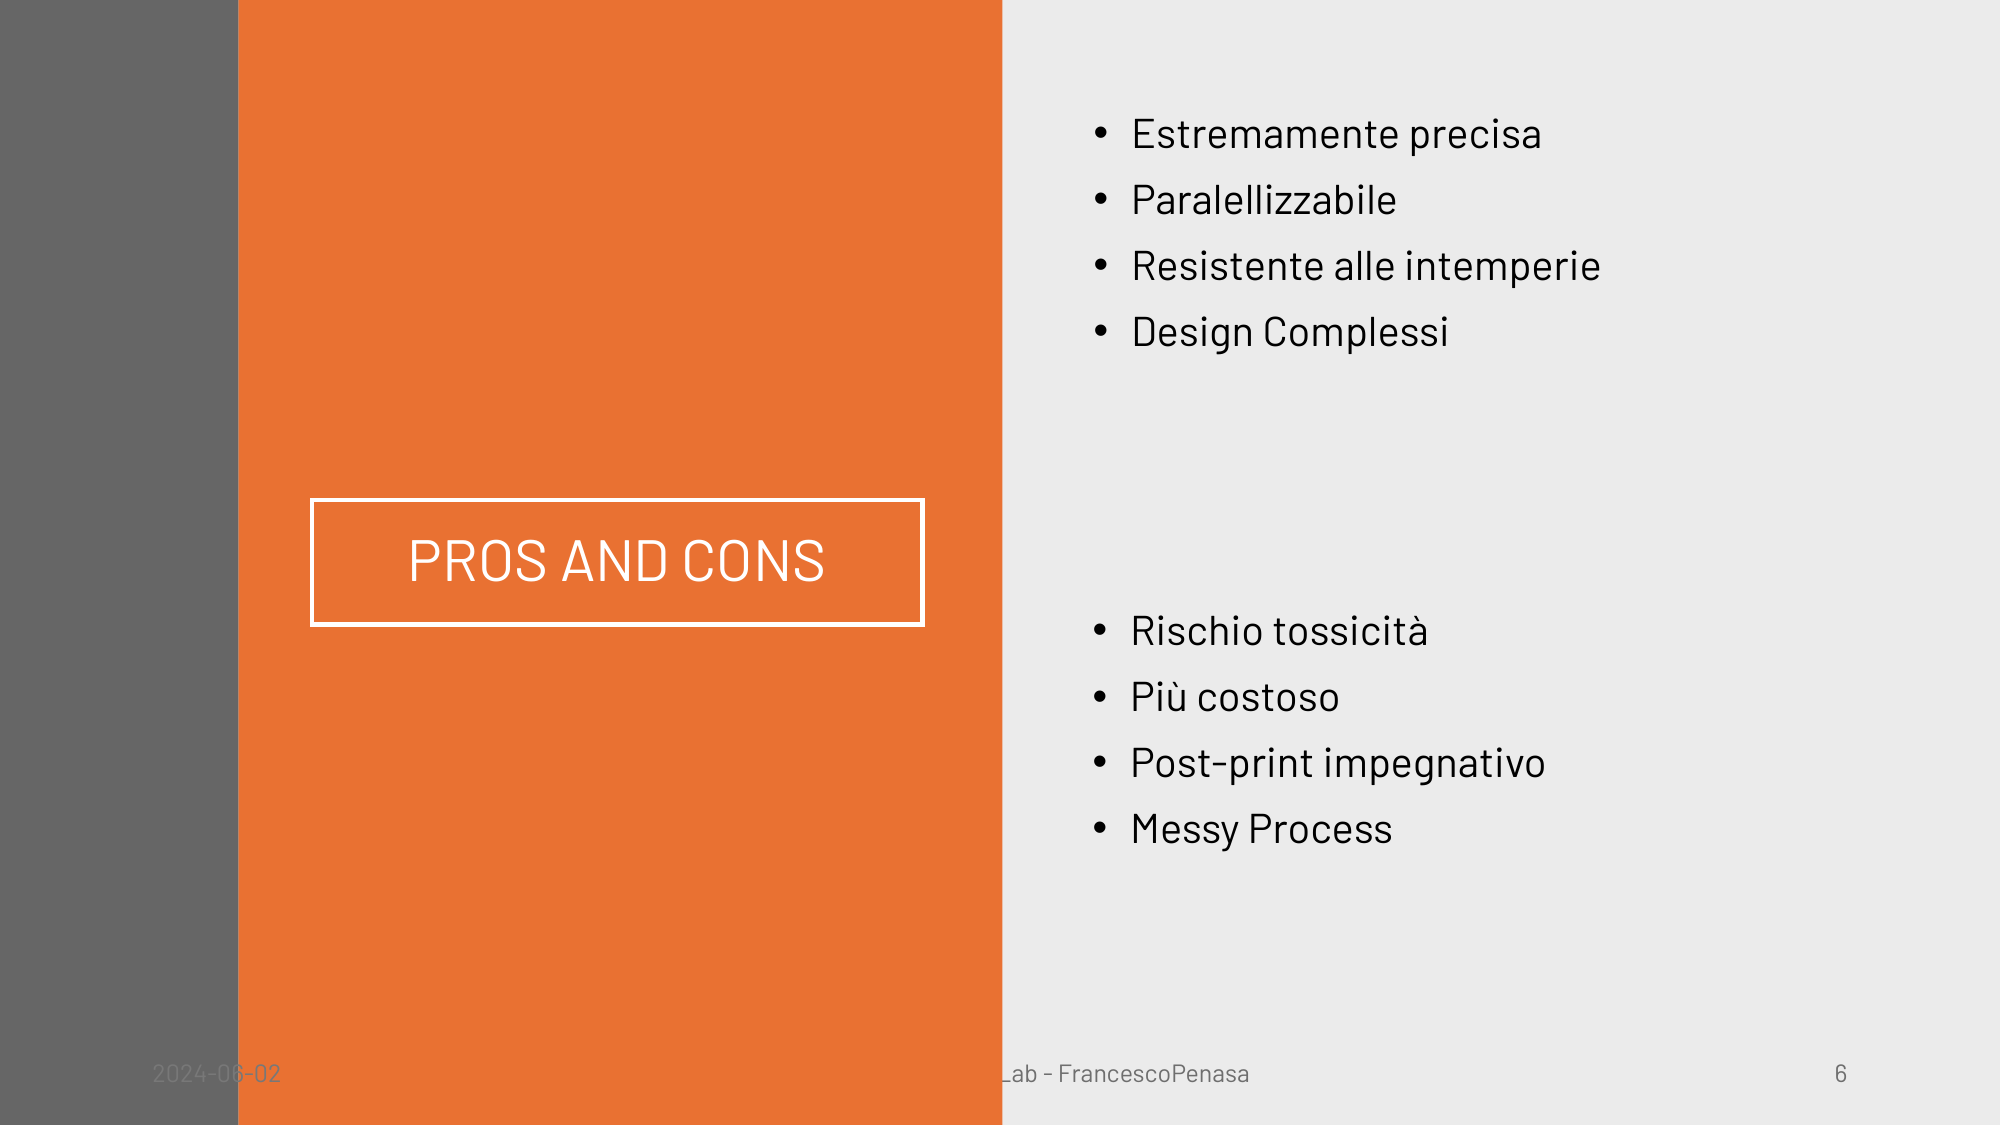

Estremamente precisa
Paralellizzabile
Resistente alle intemperie
Design Complessi

# PROS AND CONS
Rischio tossicità
Più costoso
Post-print impegnativo
Messy Process
2024-06-02
2024 - Formazione SunLab - FrancescoPenasa
6